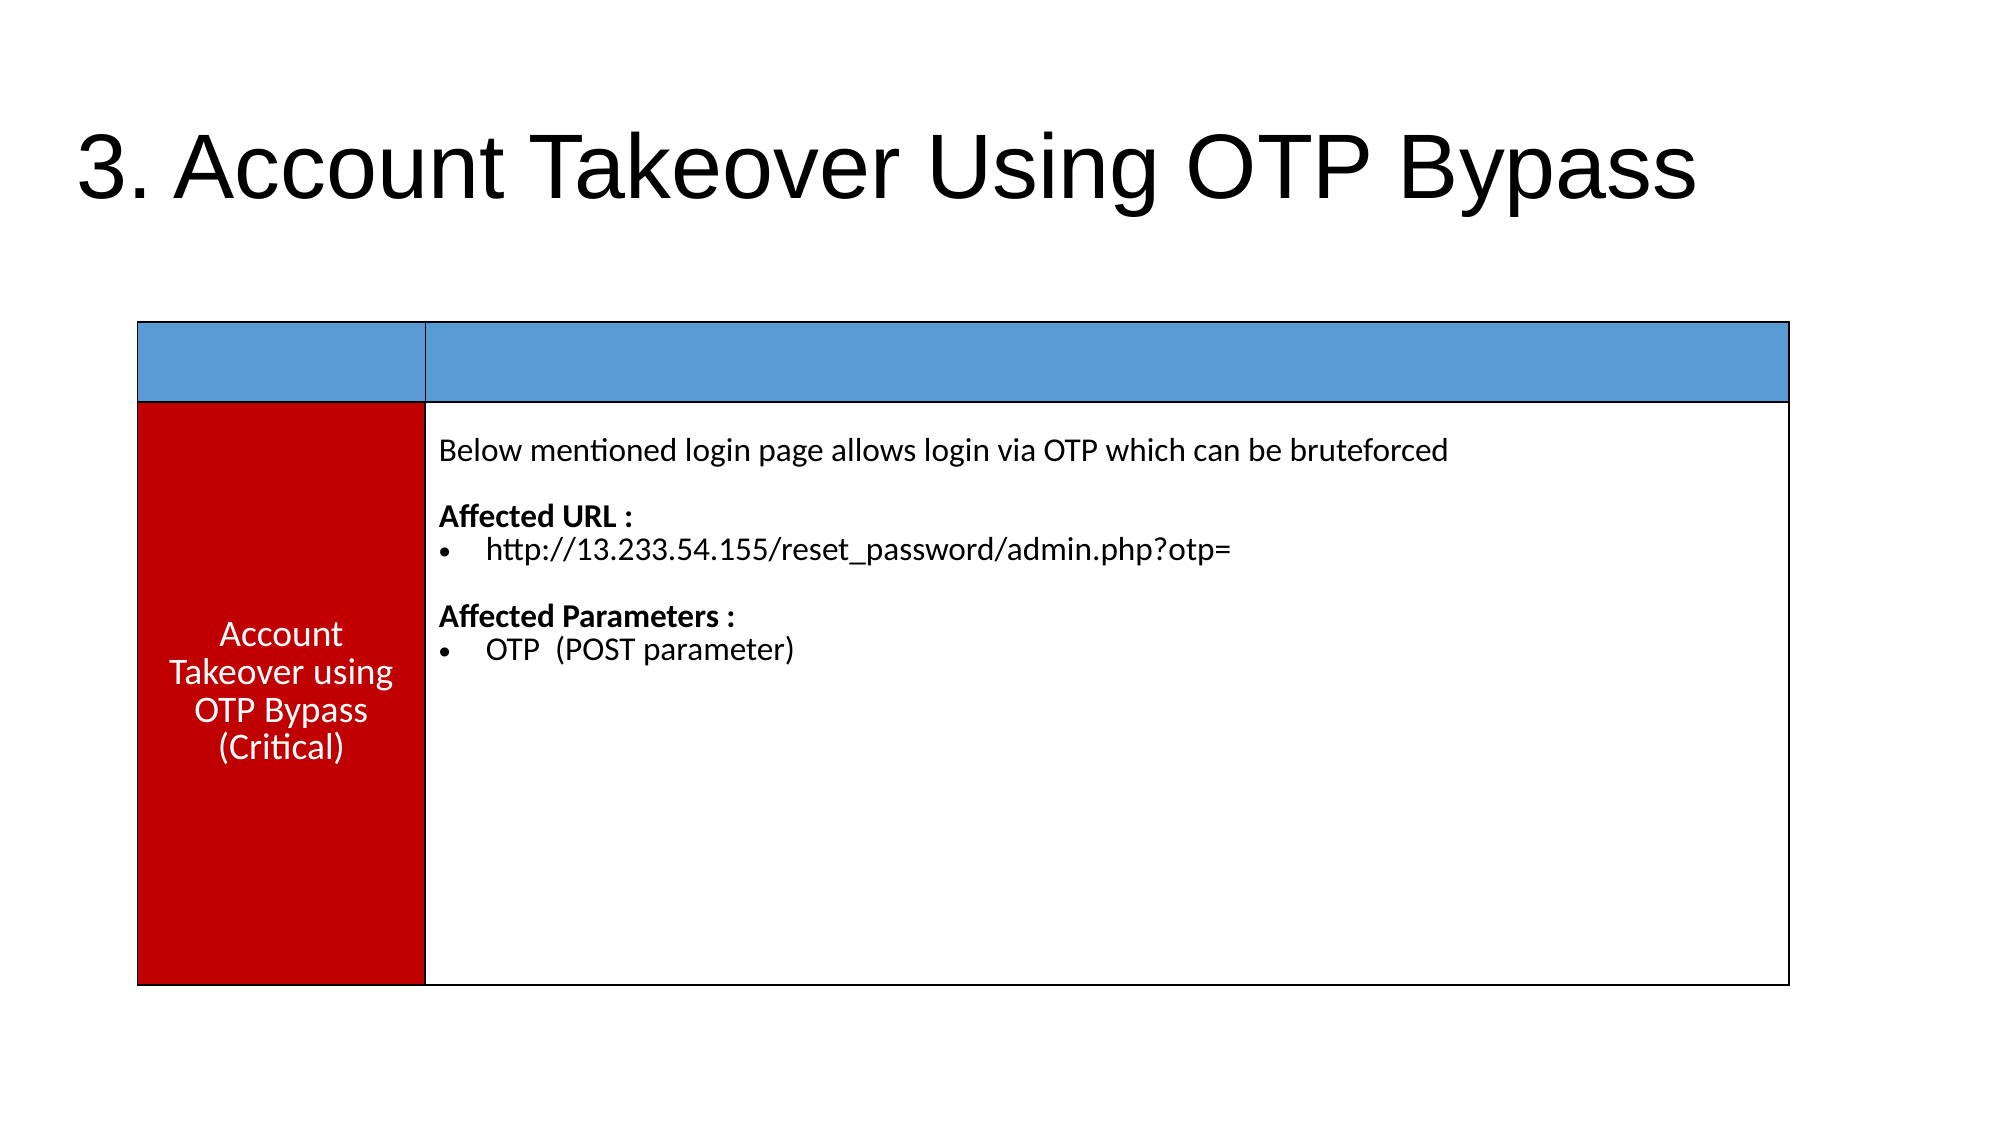

# 3. Account Takeover Using OTP Bypass
|  |  |
| --- | --- |
| Account Takeover using OTP Bypass (Critical) | Below mentioned login page allows login via OTP which can be bruteforced Affected URL : http://13.233.54.155/reset\_password/admin.php?otp= Affected Parameters : OTP (POST parameter) |